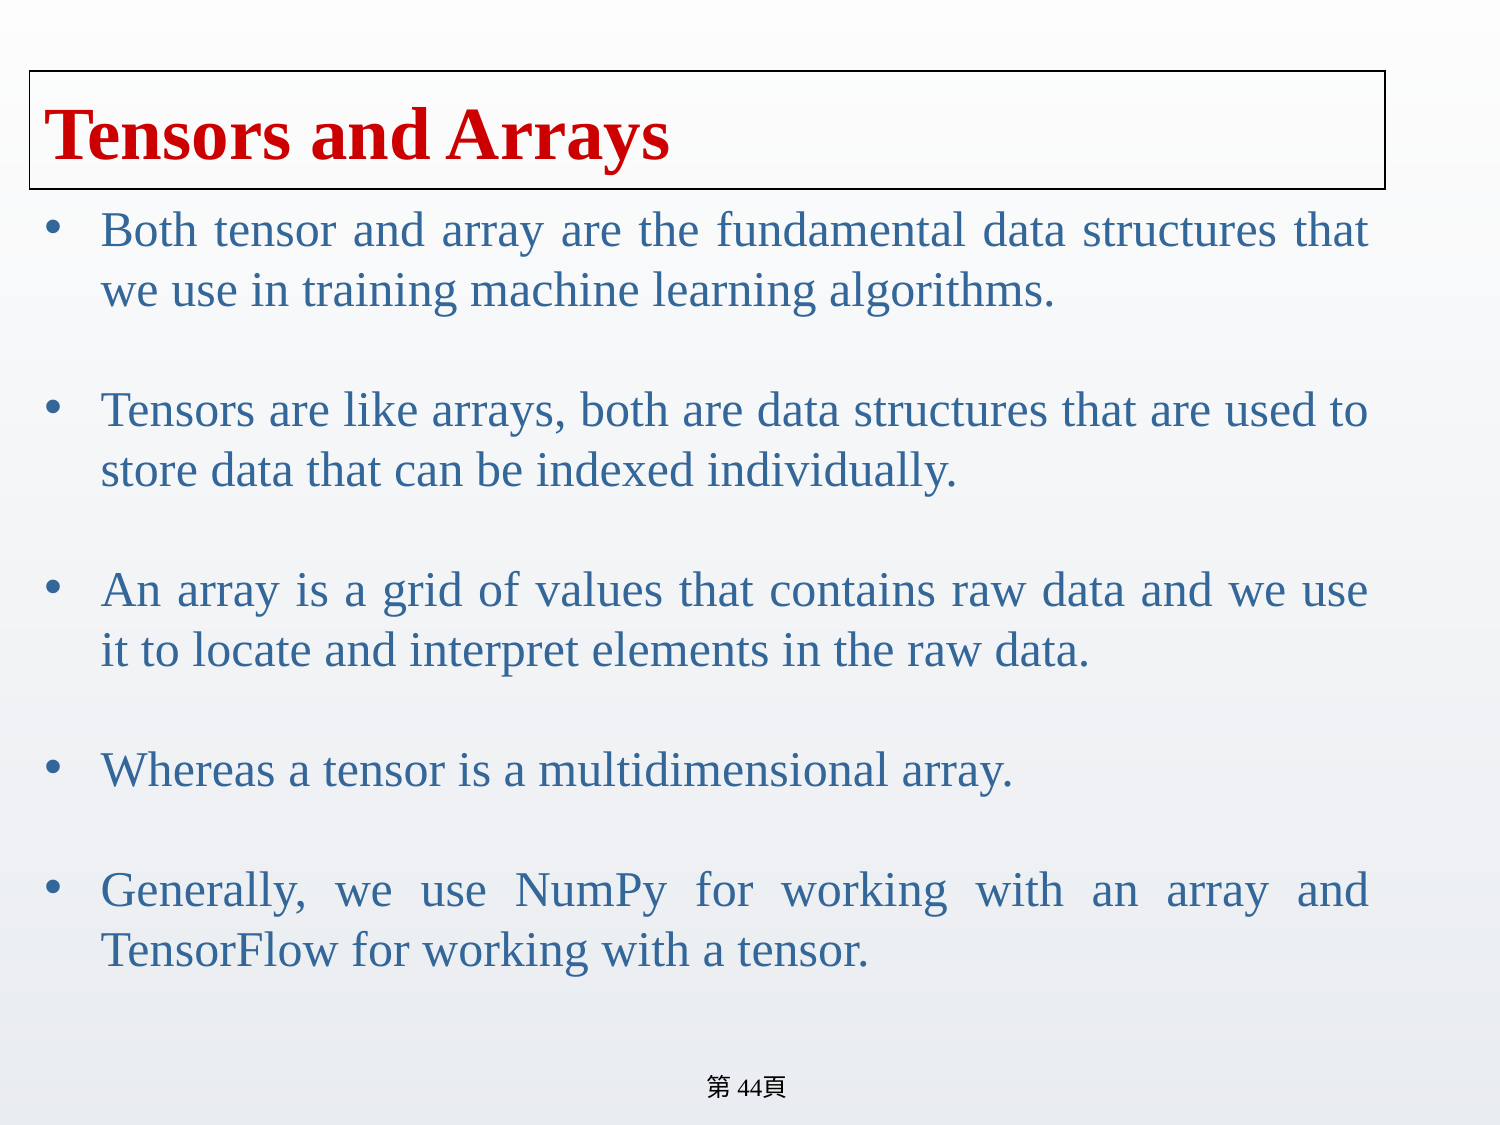

# Tensors and Arrays
Both tensor and array are the fundamental data structures that we use in training machine learning algorithms.

Tensors are like arrays, both are data structures that are used to store data that can be indexed individually.

An array is a grid of values that contains raw data and we use it to locate and interpret elements in the raw data.

Whereas a tensor is a multidimensional array.

Generally, we use NumPy for working with an array and TensorFlow for working with a tensor.